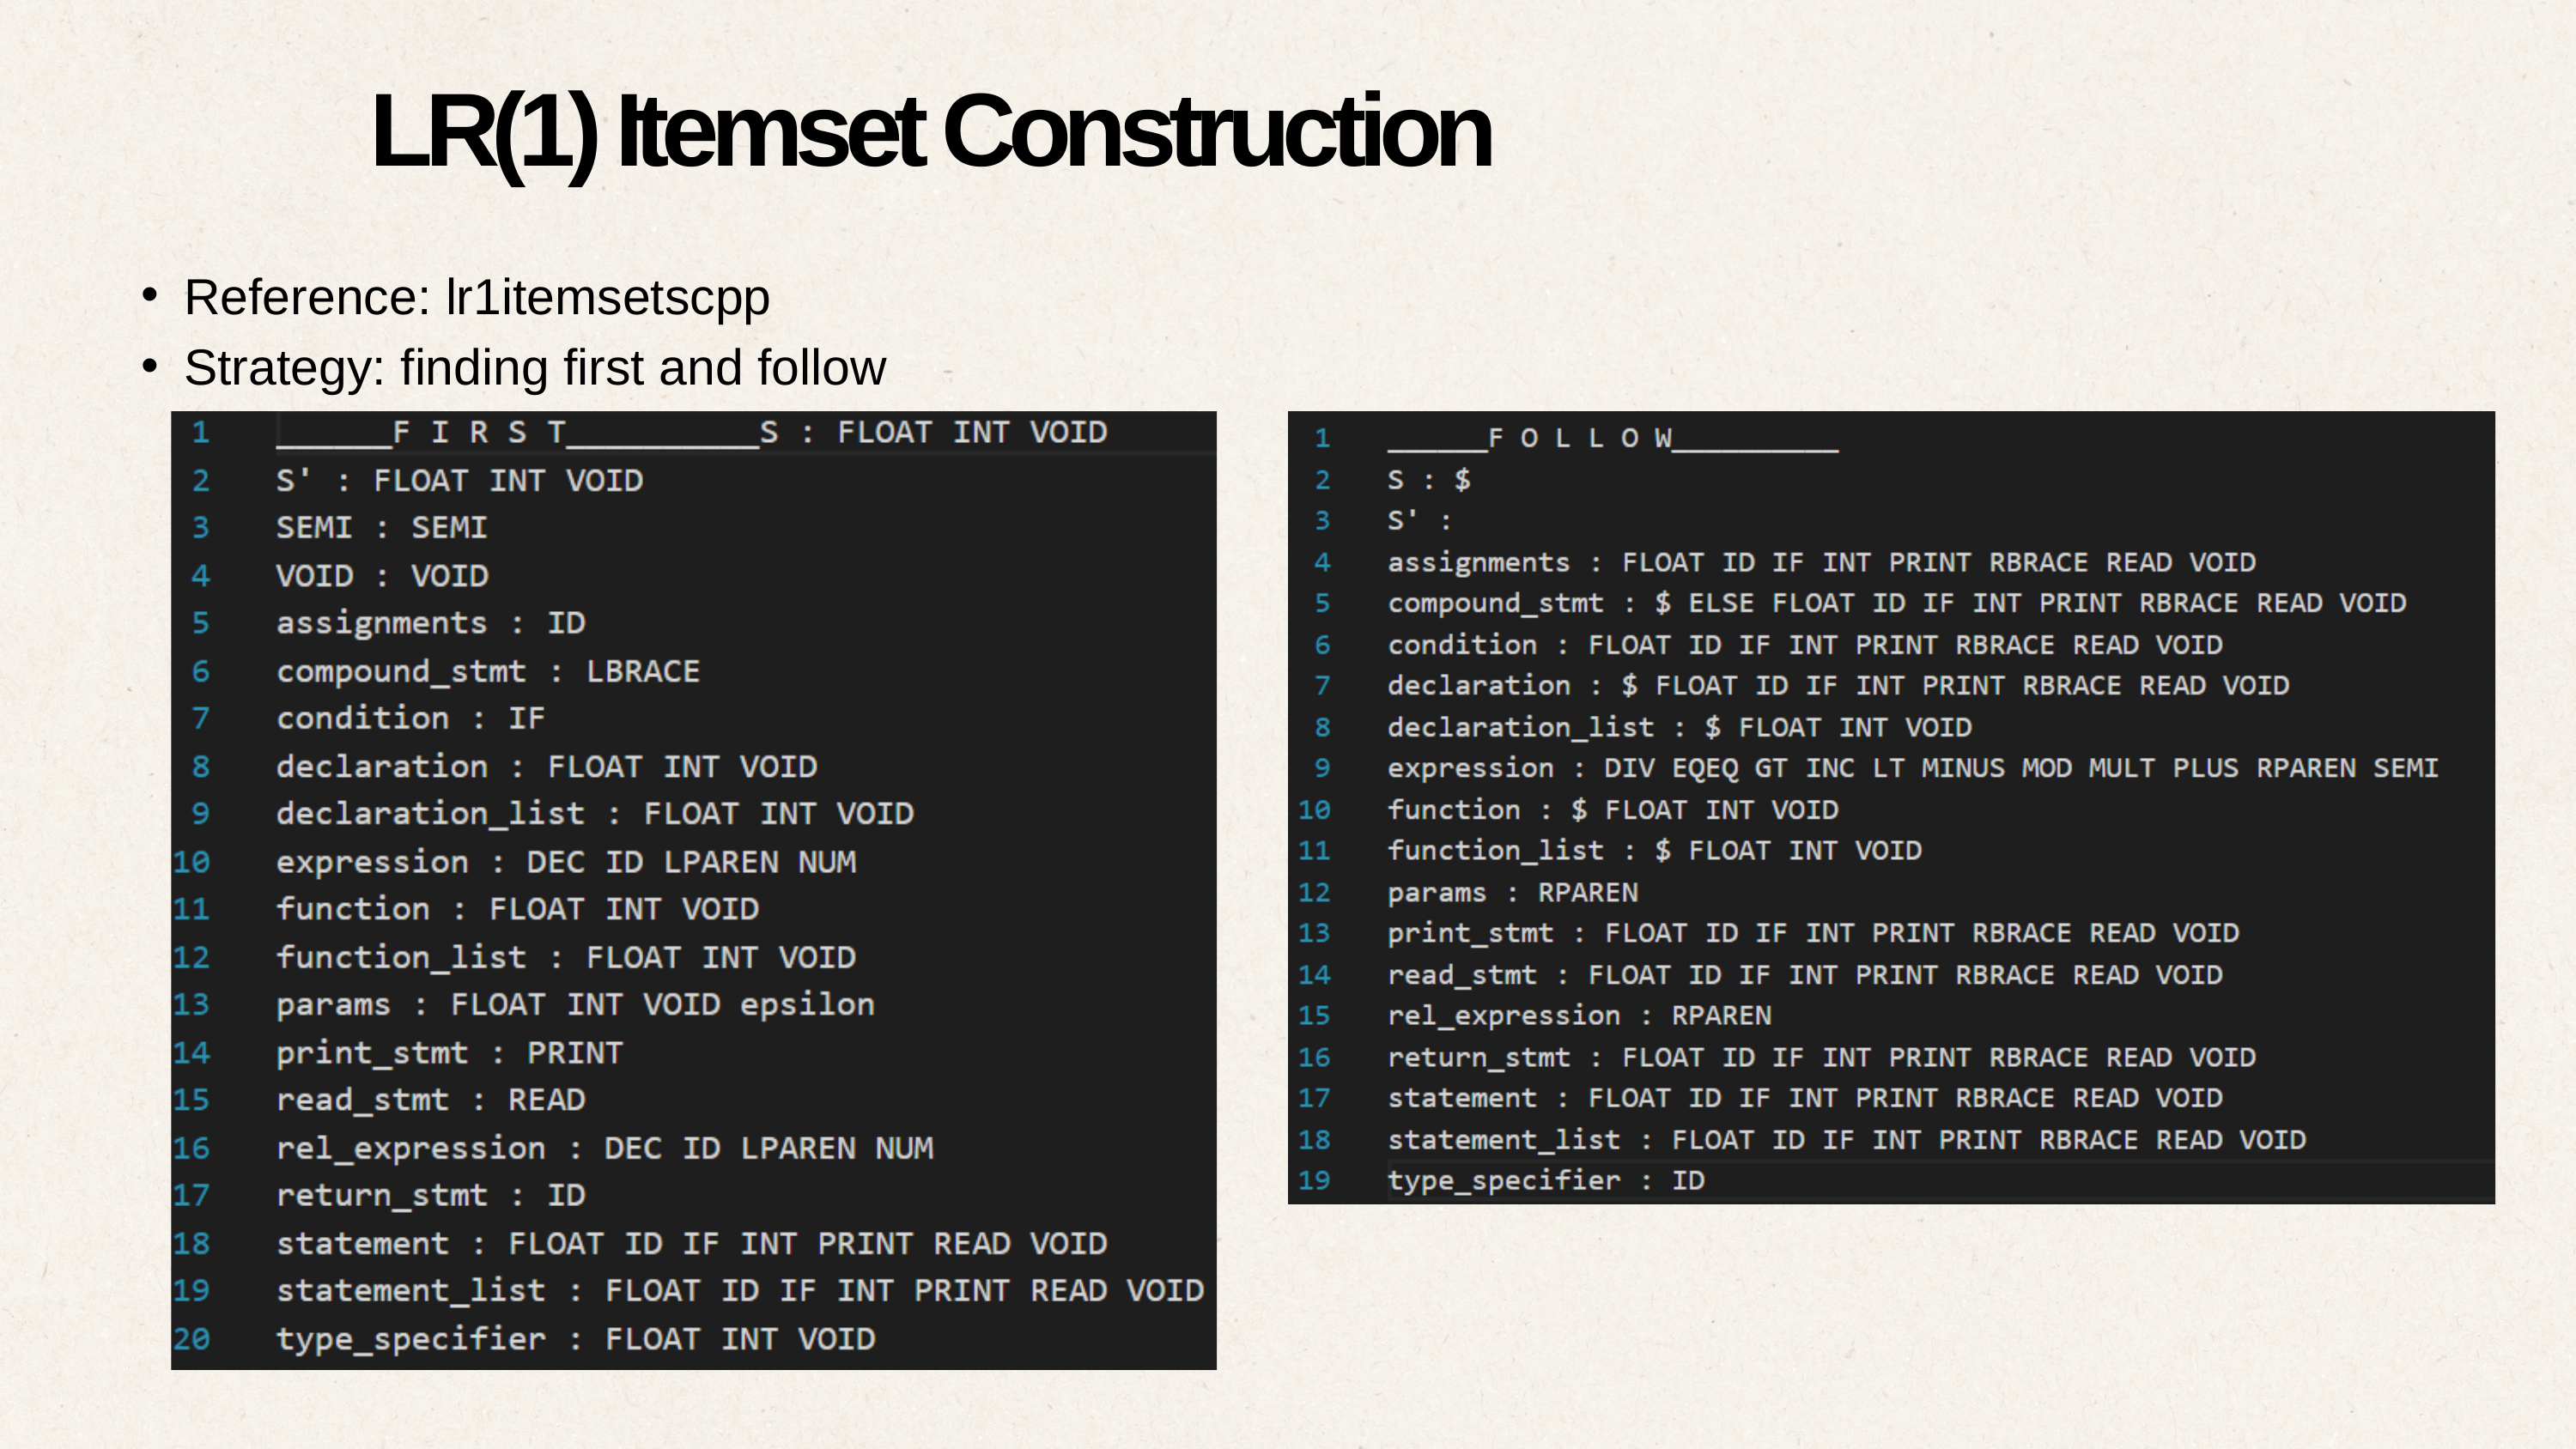

LR(1) Itemset Construction
Reference: lr1itemsetscpp
Strategy: finding first and follow